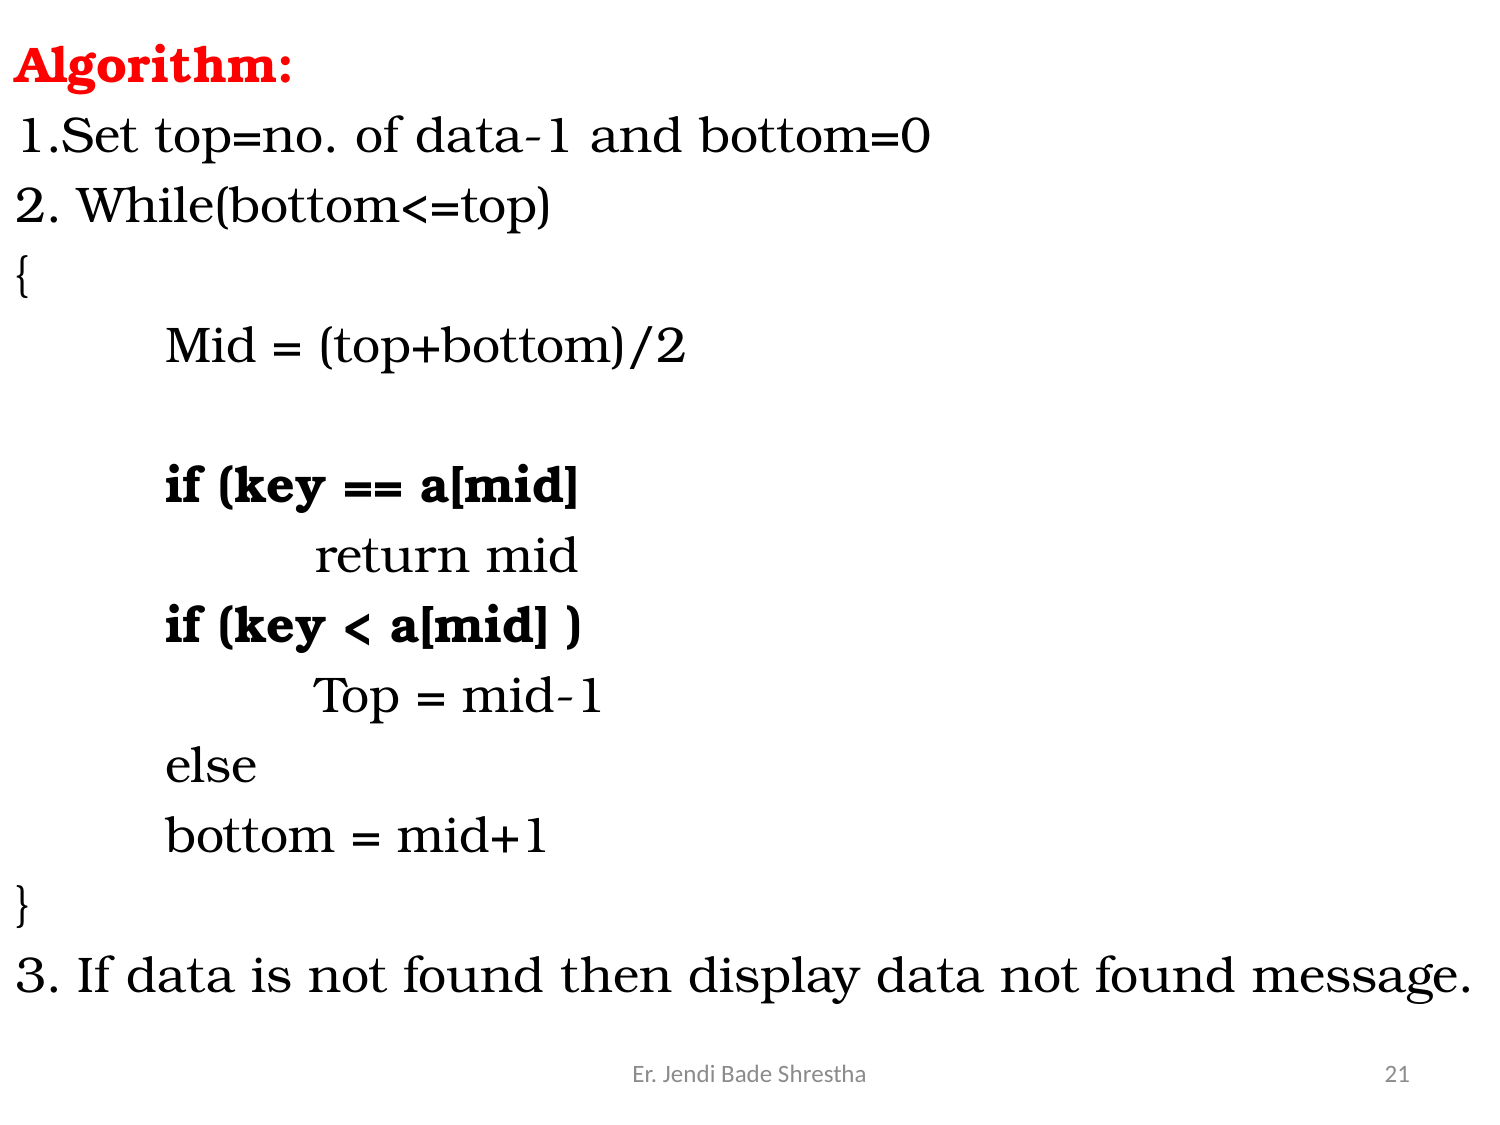

Algorithm:
1.Set top=no. of data-1 and bottom=0
2. While(bottom<=top)
{
	Mid = (top+bottom)/2

	if (key == a[mid]
		return mid
	if (key < a[mid] )
		Top = mid-1
	else
	bottom = mid+1
}
3. If data is not found then display data not found message.

Er. Jendi Bade Shrestha
21